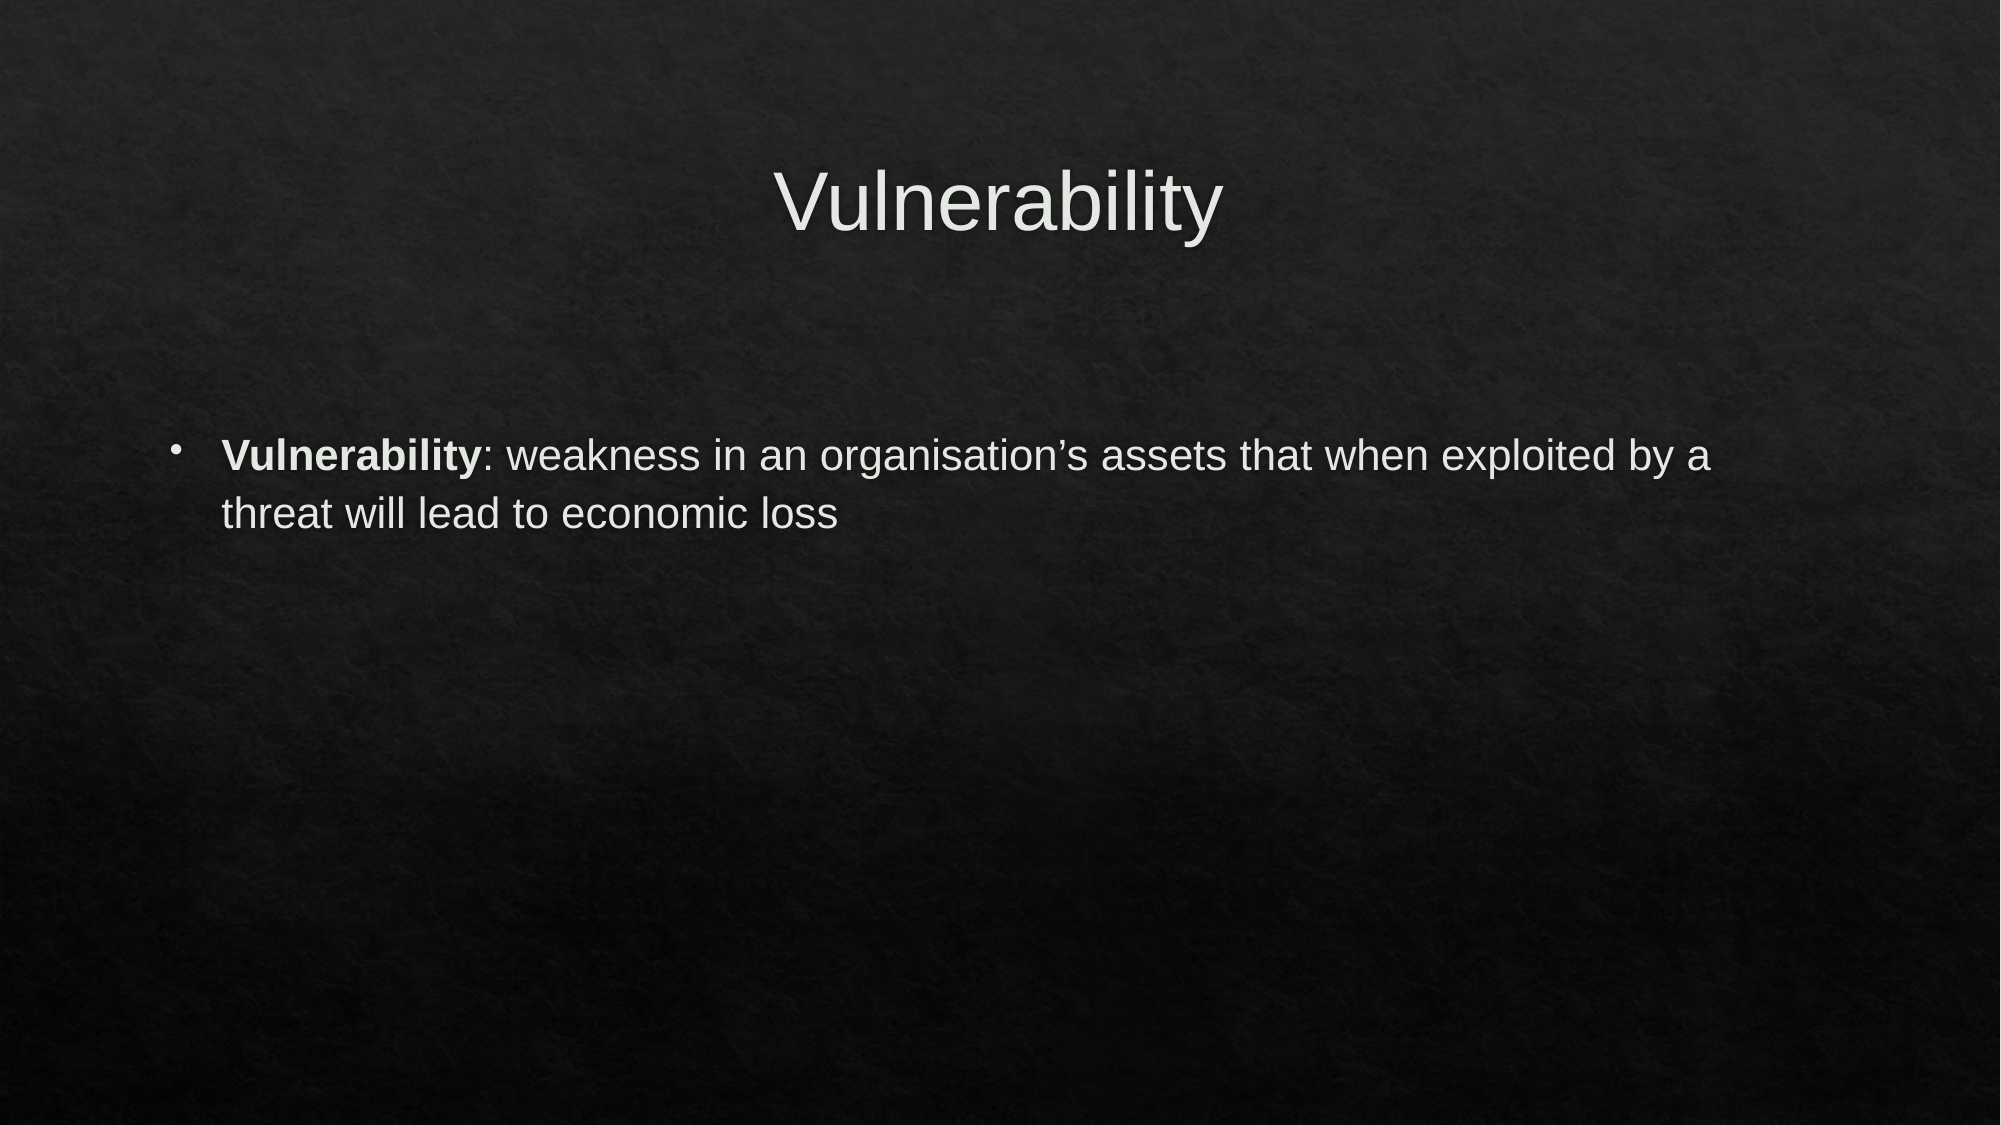

# Vulnerability

Vulnerability: weakness in an organisation’s assets that when exploited by a threat will lead to economic loss